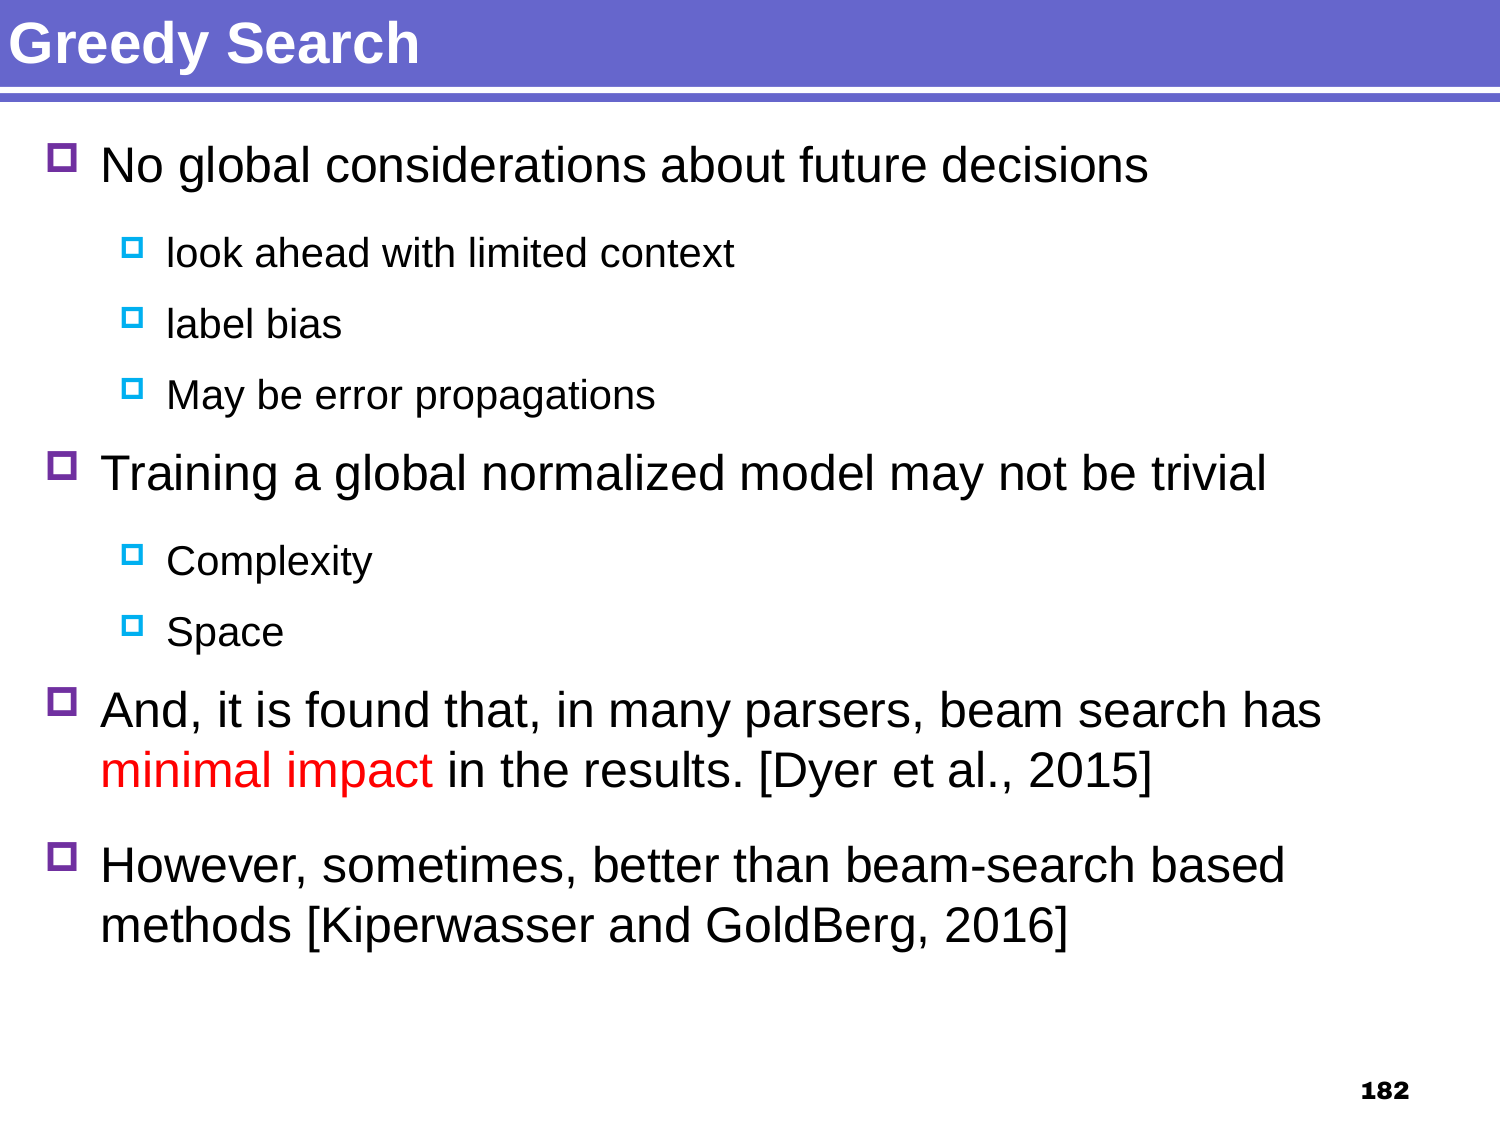

# Greedy Search
No global considerations about future decisions
look ahead with limited context
label bias
May be error propagations
Training a global normalized model may not be trivial
Complexity
Space
And, it is found that, in many parsers, beam search has minimal impact in the results. [Dyer et al., 2015]
However, sometimes, better than beam-search based methods [Kiperwasser and GoldBerg, 2016]
182